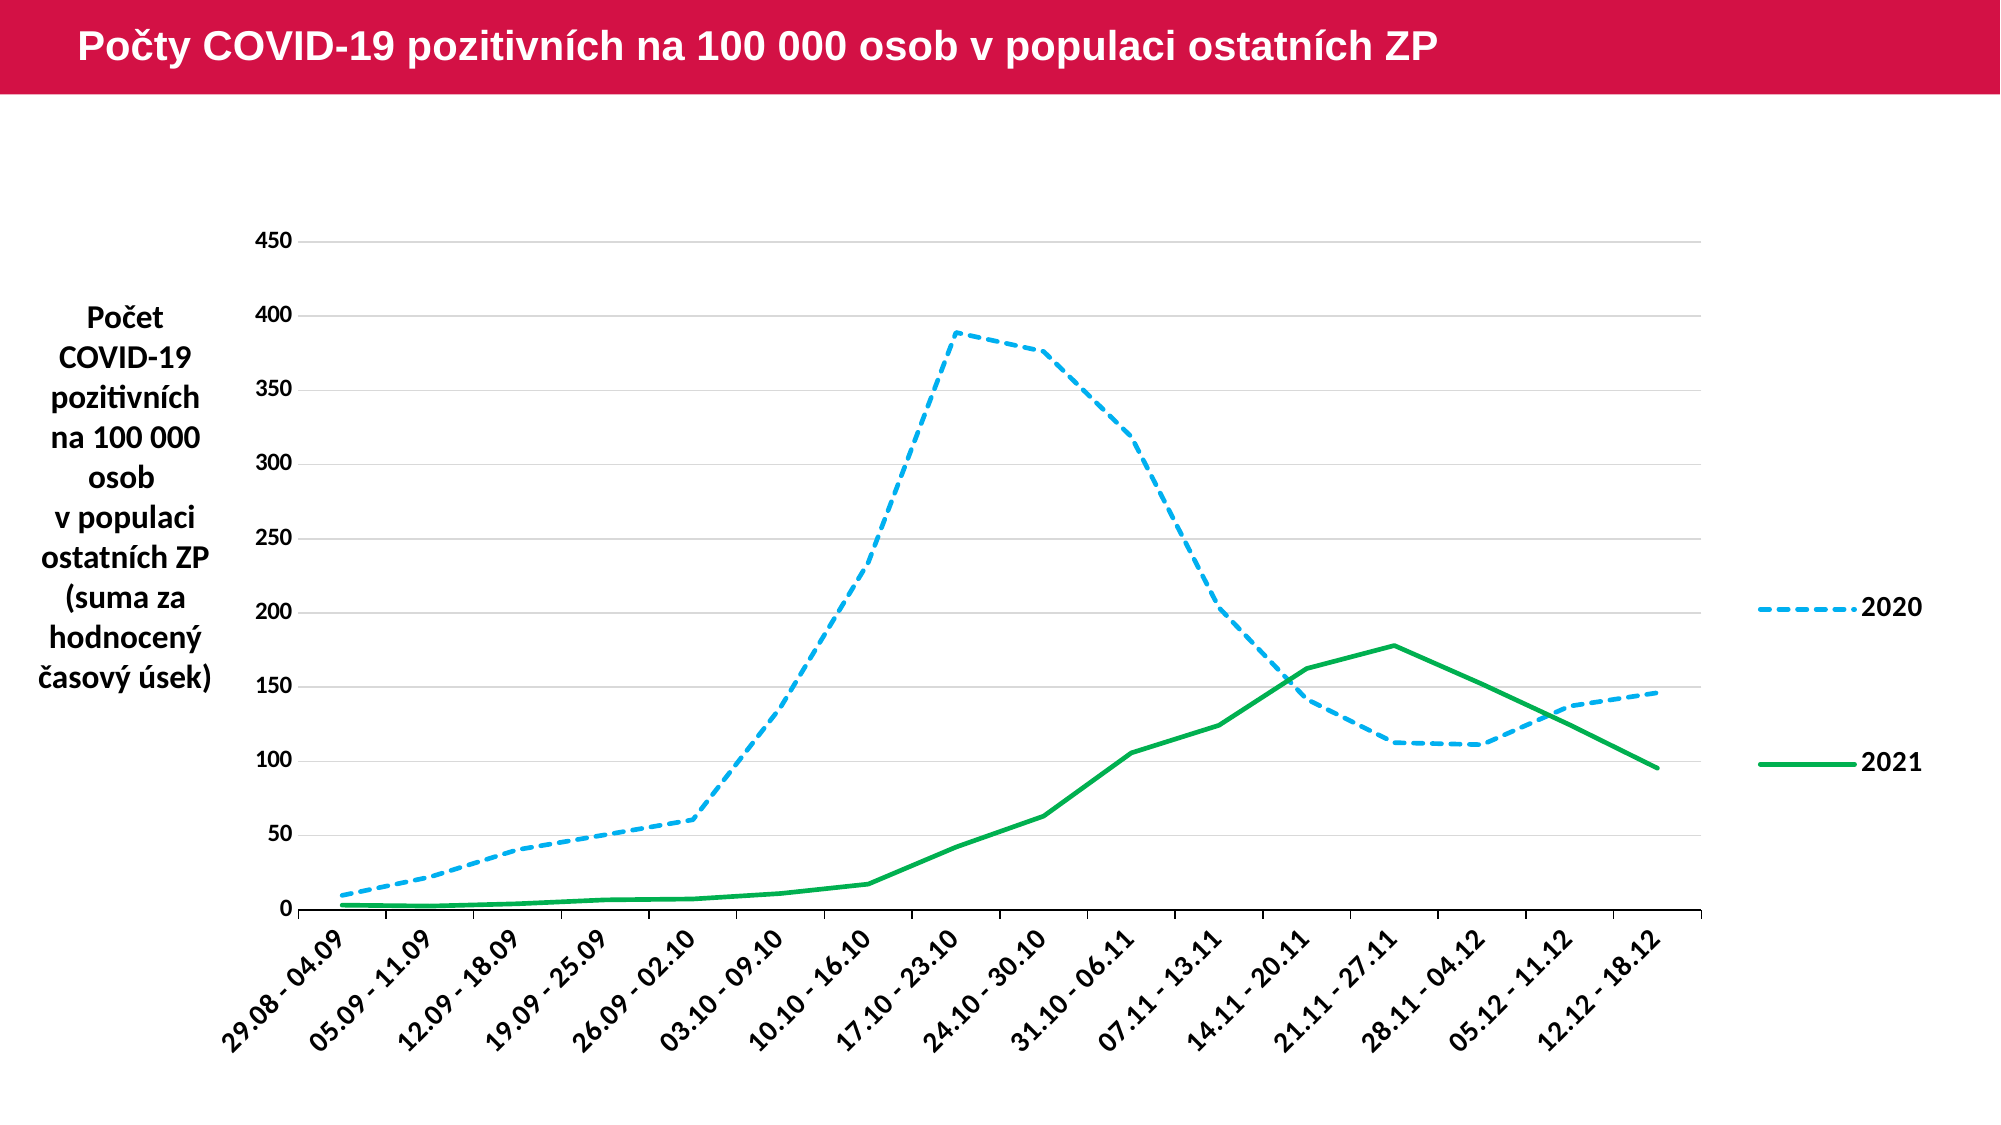

# Počty COVID-19 pozitivních na 100 000 osob v populaci ostatních ZP

### Chart

| Category | 2020 | 2021 |
|---|---|---|
| 29.08 - 04.09 | 9.6545753 | 3.0700744 |
| 05.09 - 11.09 | 22.0152113 | 2.4570288 |
| 12.09 - 18.09 | 40.4384685 | 3.994058 |
| 19.09 - 25.09 | 50.4775334 | 6.6078516 |
| 26.09 - 02.10 | 60.6450456 | 7.2253002 |
| 03.10 - 09.10 | 136.4365458 | 10.9221359 |
| 10.10 - 16.10 | 234.0336261 | 17.2414854 |
| 17.10 - 23.10 | 389.0188981 | 42.2098878 |
| 24.10 - 30.10 | 376.2119512 | 63.0515079 |
| 31.10 - 06.11 | 318.7725116 | 105.6712282 |
| 07.11 - 13.11 | 203.5562284 | 124.2625289 |
| 14.11 - 20.11 | 141.8299048 | 162.4943814 |
| 21.11 - 27.11 | 112.5765928 | 178.0542014 |
| 28.11 - 04.12 | 111.1931872 | 152.0344467 |
| 05.12 - 11.12 | 137.194932 | 124.5717362 |
| 12.12 - 18.12 | 146.1704431 | 95.3715387 |
Počet COVID-19 pozitivních na 100 000 osob  v populaci ostatních ZP (suma za hodnocený časový úsek)